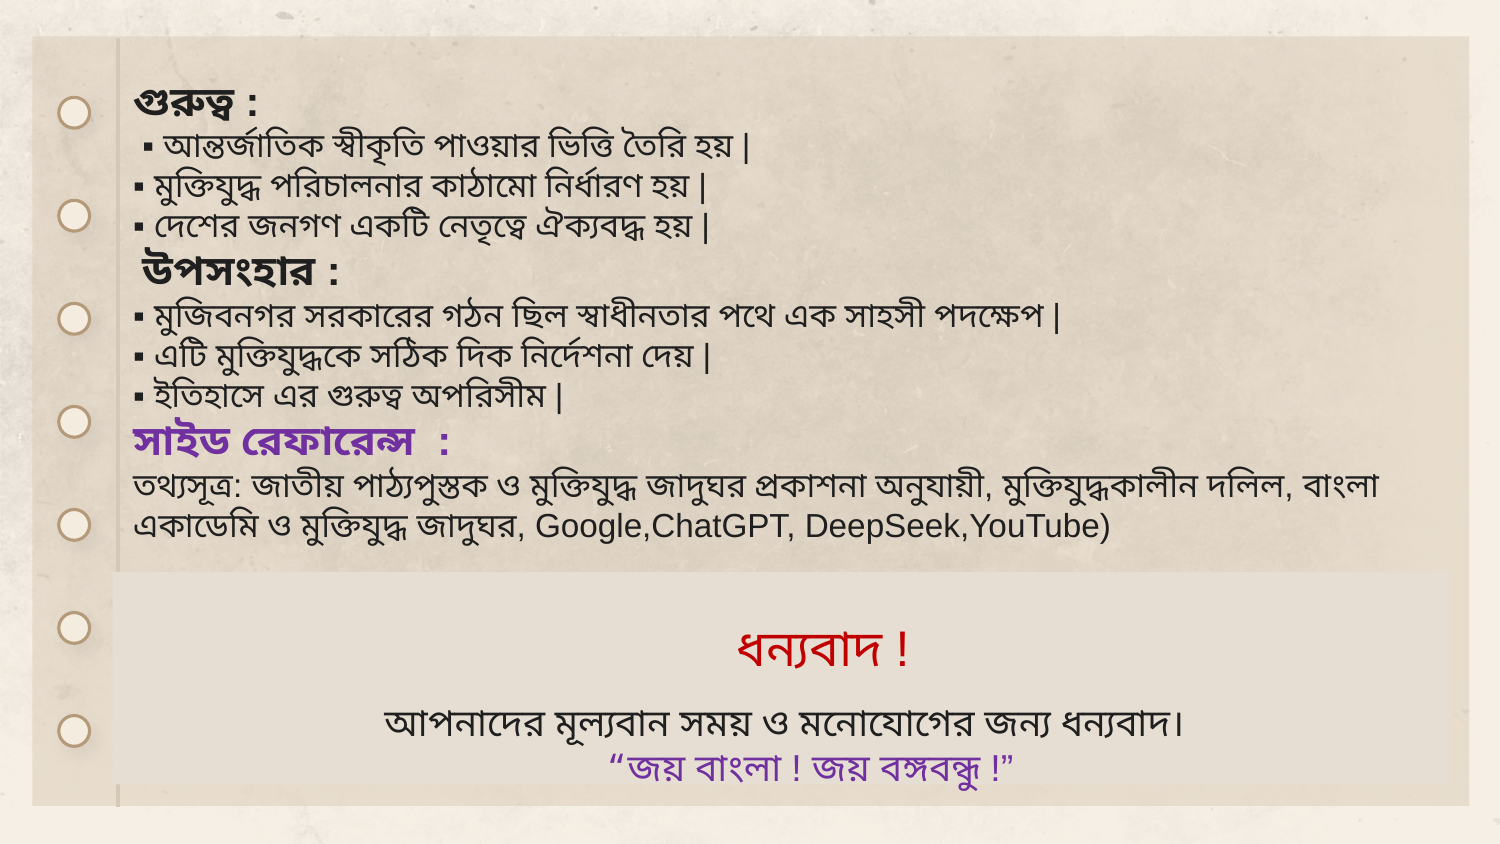

# গুরুত্ব : ▪ আন্তর্জাতিক স্বীকৃতি পাওয়ার ভিত্তি তৈরি হয় | ▪ মুক্তিযুদ্ধ পরিচালনার কাঠামো নির্ধারণ হয় | ▪ দেশের জনগণ একটি নেতৃত্বে ঐক্যবদ্ধ হয় | উপসংহার : ▪ মুজিবনগর সরকারের গঠন ছিল স্বাধীনতার পথে এক সাহসী পদক্ষেপ | ▪ এটি মুক্তিযুদ্ধকে সঠিক দিক নির্দেশনা দেয় | ▪ ইতিহাসে এর গুরুত্ব অপরিসীম | সাইড রেফারেন্স  : তথ্যসূত্র: জাতীয় পাঠ্যপুস্তক ও মুক্তিযুদ্ধ জাদুঘর প্রকাশনা অনুযায়ী, মুক্তিযুদ্ধকালীন দলিল, বাংলা একাডেমি ও মুক্তিযুদ্ধ জাদুঘর, Google,ChatGPT, DeepSeek,YouTube)
                                                                   ধন্যবাদ !
                        আপনাদের মূল্যবান সময় ও মনোযোগের জন্য ধন্যবাদ।
                                               “জয় বাংলা ! জয় বঙ্গবন্ধু !”